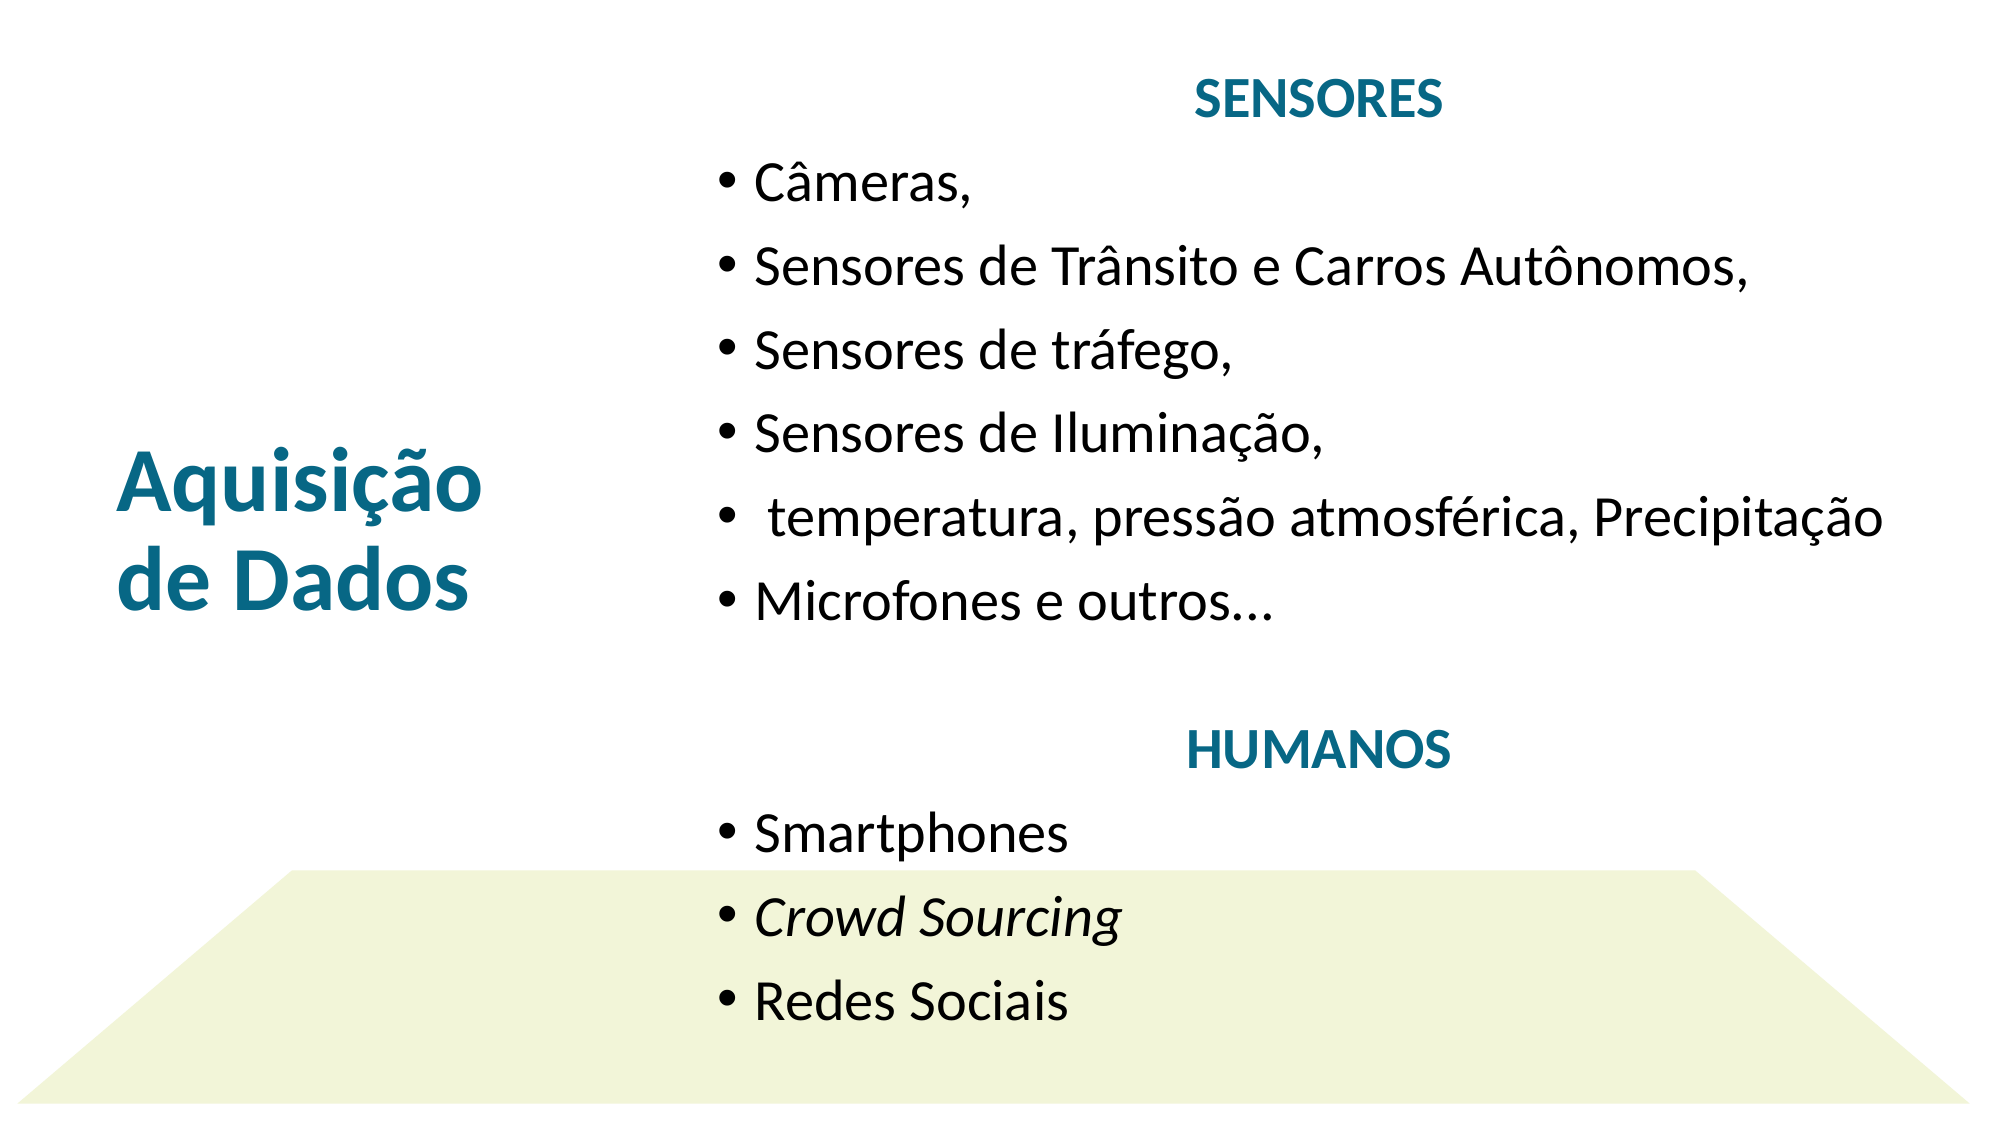

SENSORES
Câmeras,
Sensores de Trânsito e Carros Autônomos,
Sensores de tráfego,
Sensores de Iluminação,
 temperatura, pressão atmosférica, Precipitação
Microfones e outros...
# Aquisição de Dados
HUMANOS
Smartphones
Crowd Sourcing
Redes Sociais